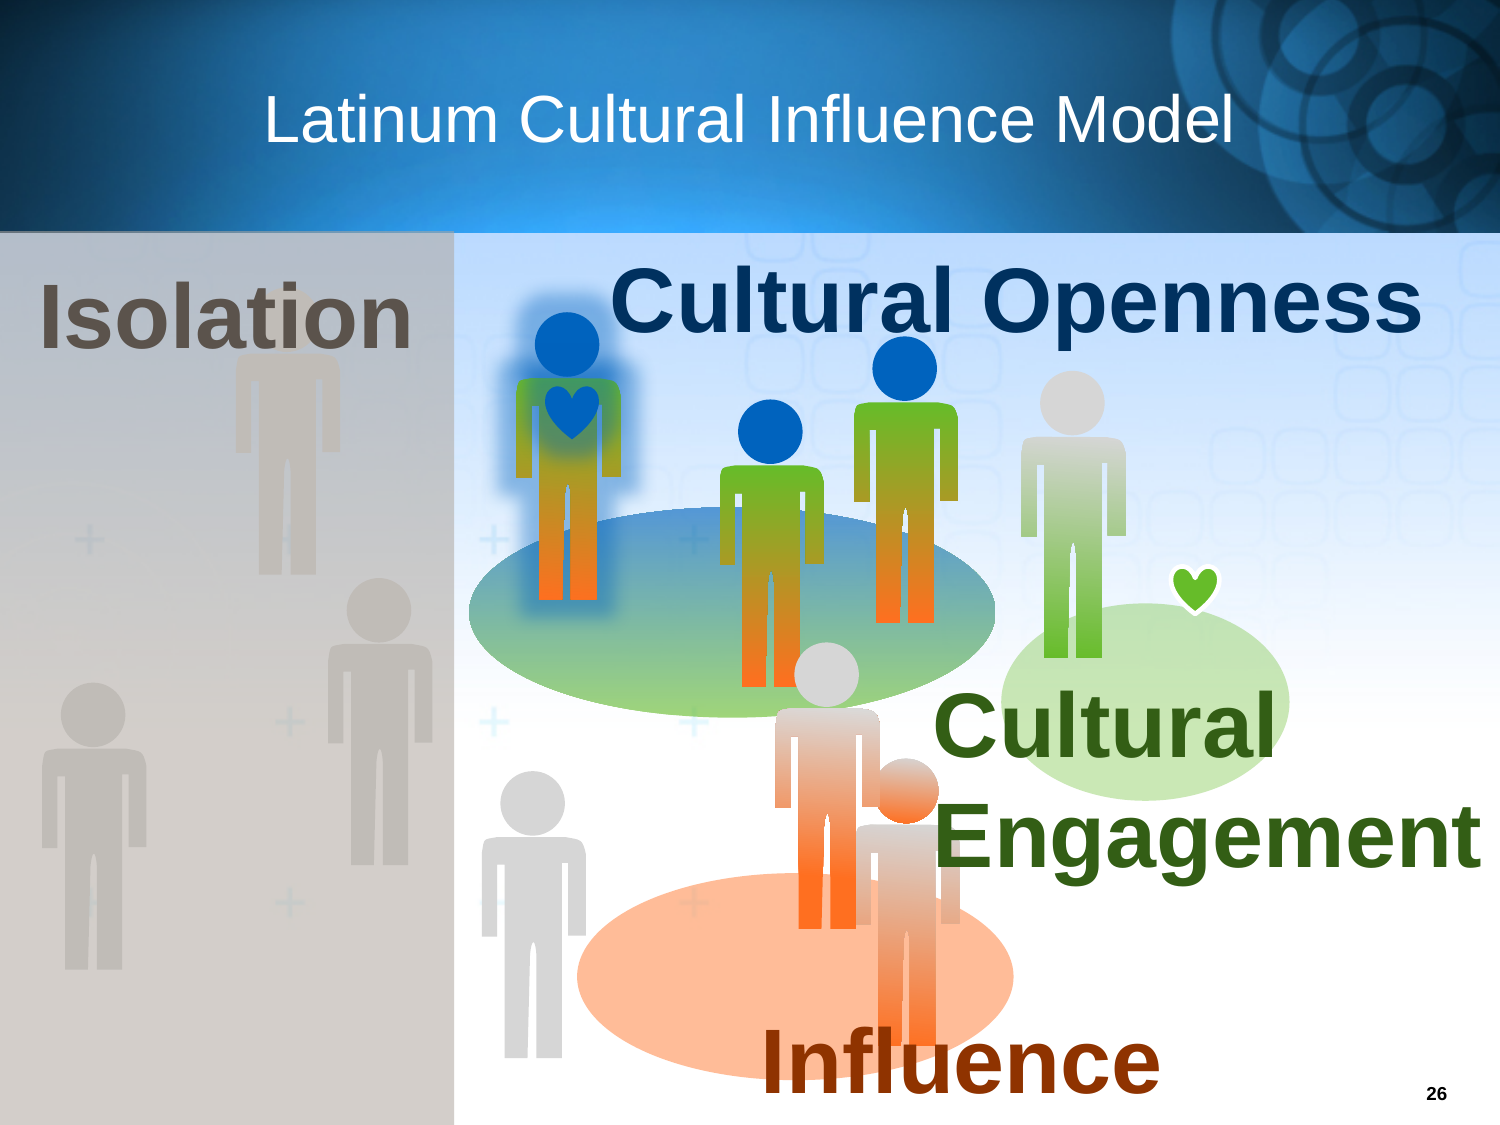

# Latinum Cultural Influence Model

Cultural Openness
Isolation

Cultural Engagement

Influence
26